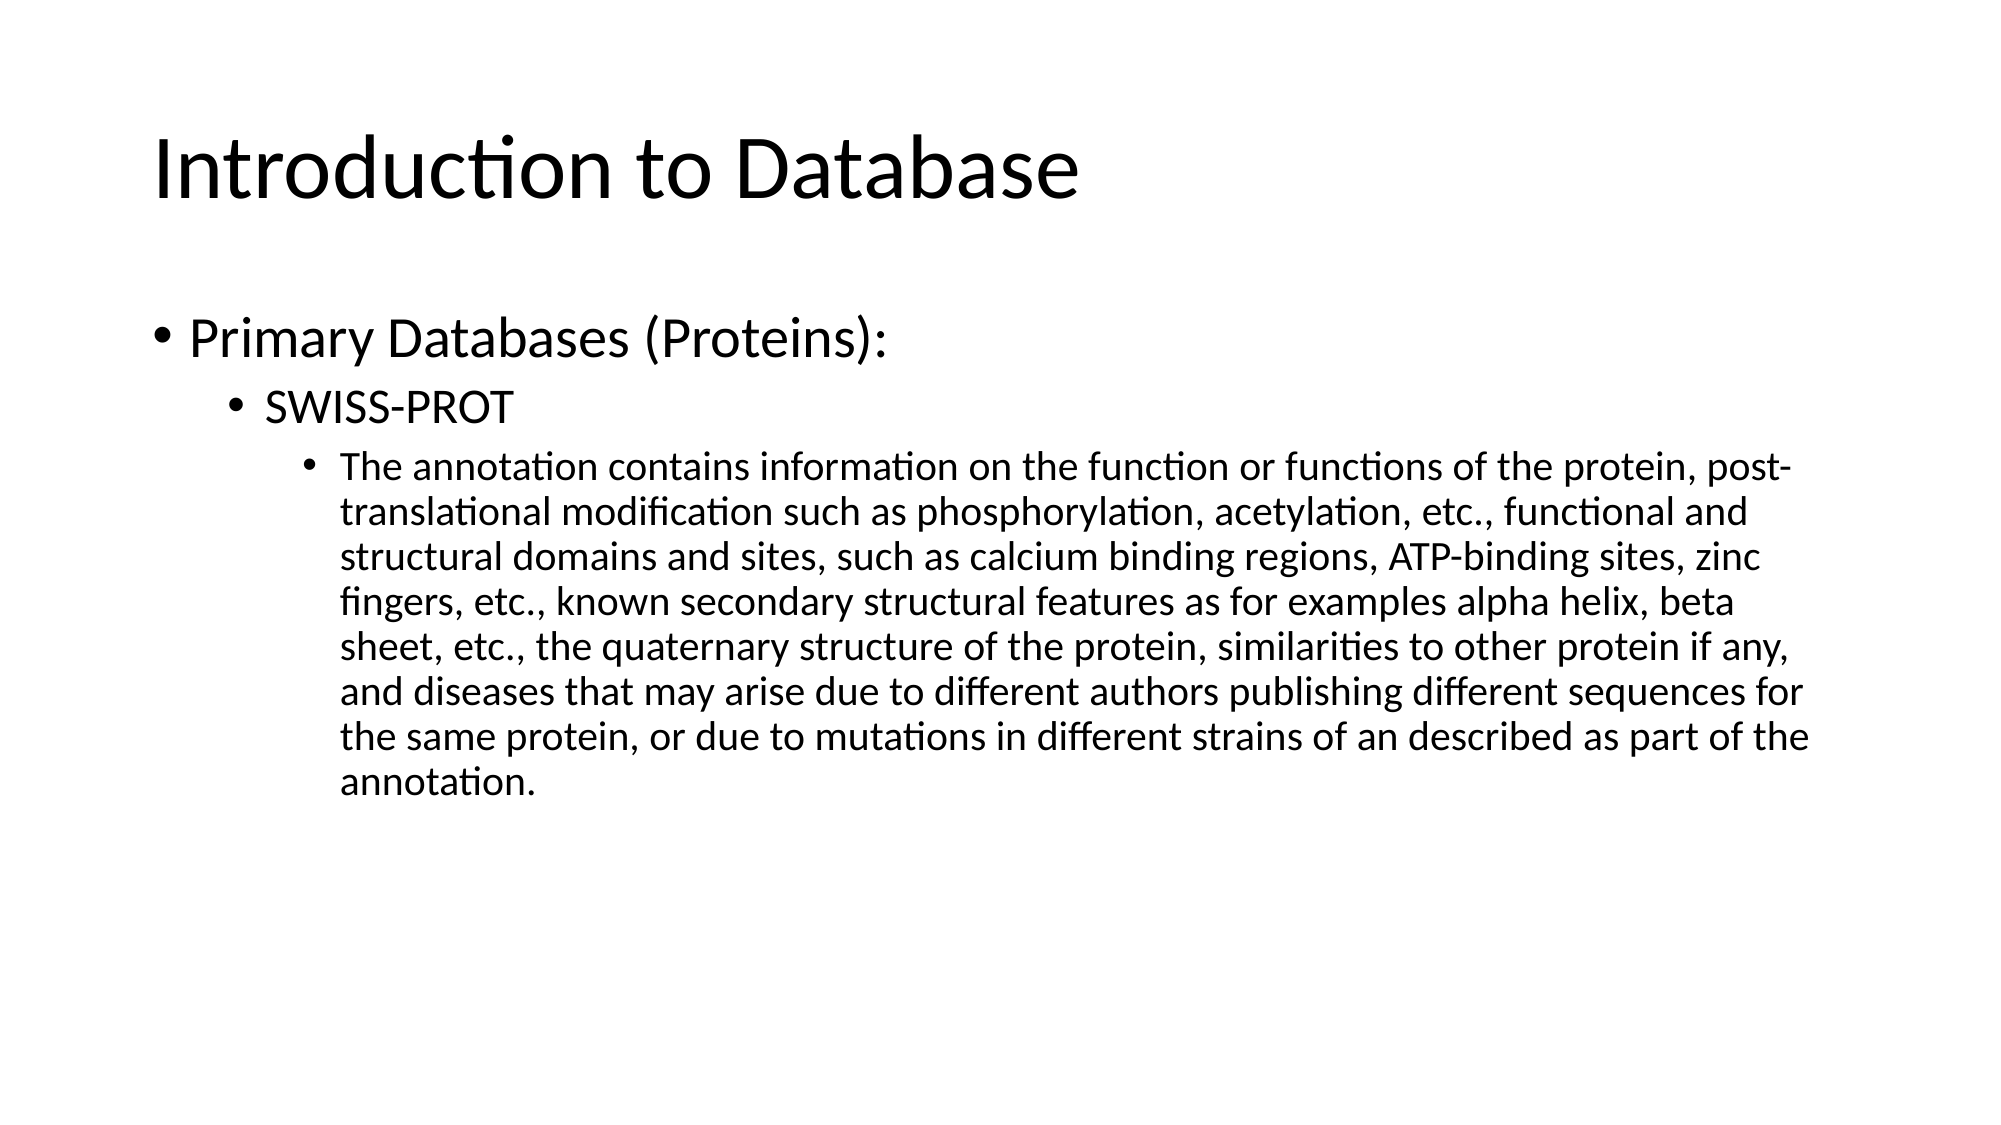

# Introduction to Database
Primary Databases (Proteins):
SWISS-PROT
The annotation contains information on the function or functions of the protein, post-translational modification such as phosphorylation, acetylation, etc., functional and structural domains and sites, such as calcium binding regions, ATP-binding sites, zinc fingers, etc., known secondary structural features as for examples alpha helix, beta sheet, etc., the quaternary structure of the protein, similarities to other protein if any, and diseases that may arise due to different authors publishing different sequences for the same protein, or due to mutations in different strains of an described as part of the annotation.